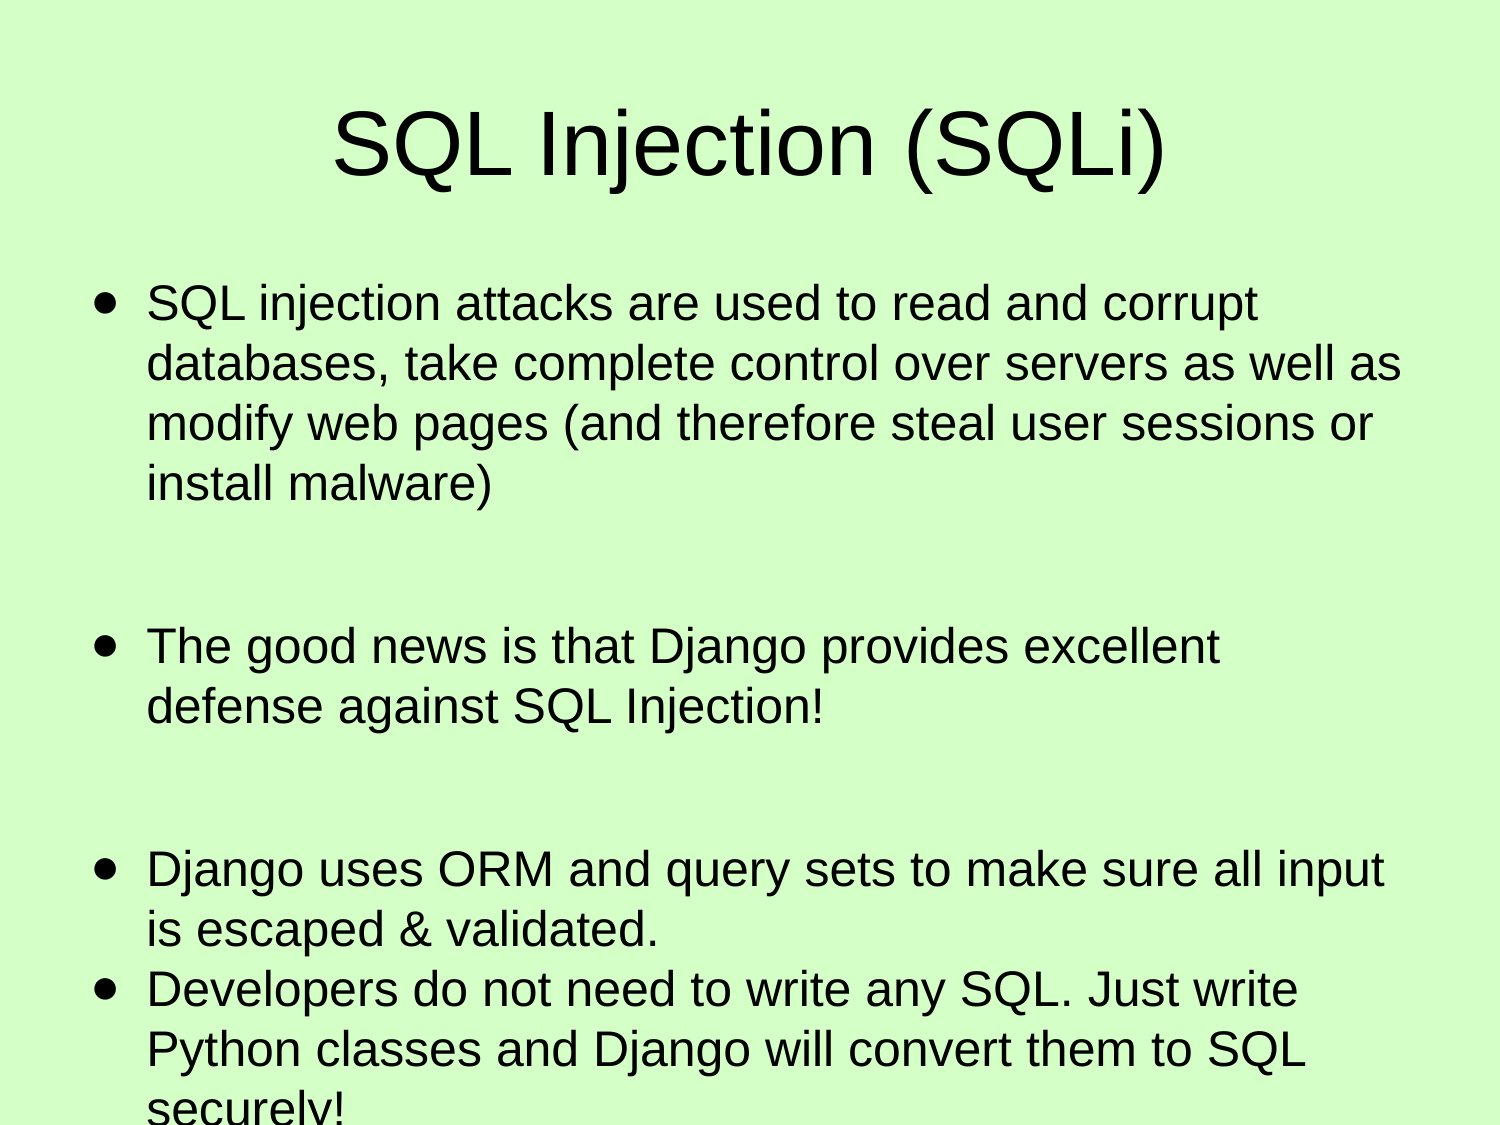

# SQL Injection (SQLi)
SQL injection attacks are used to read and corrupt databases, take complete control over servers as well as modify web pages (and therefore steal user sessions or install malware)

The good news is that Django provides excellent defense against SQL Injection!

Django uses ORM and query sets to make sure all input is escaped & validated.
Developers do not need to write any SQL. Just write Python classes and Django will convert them to SQL securely!